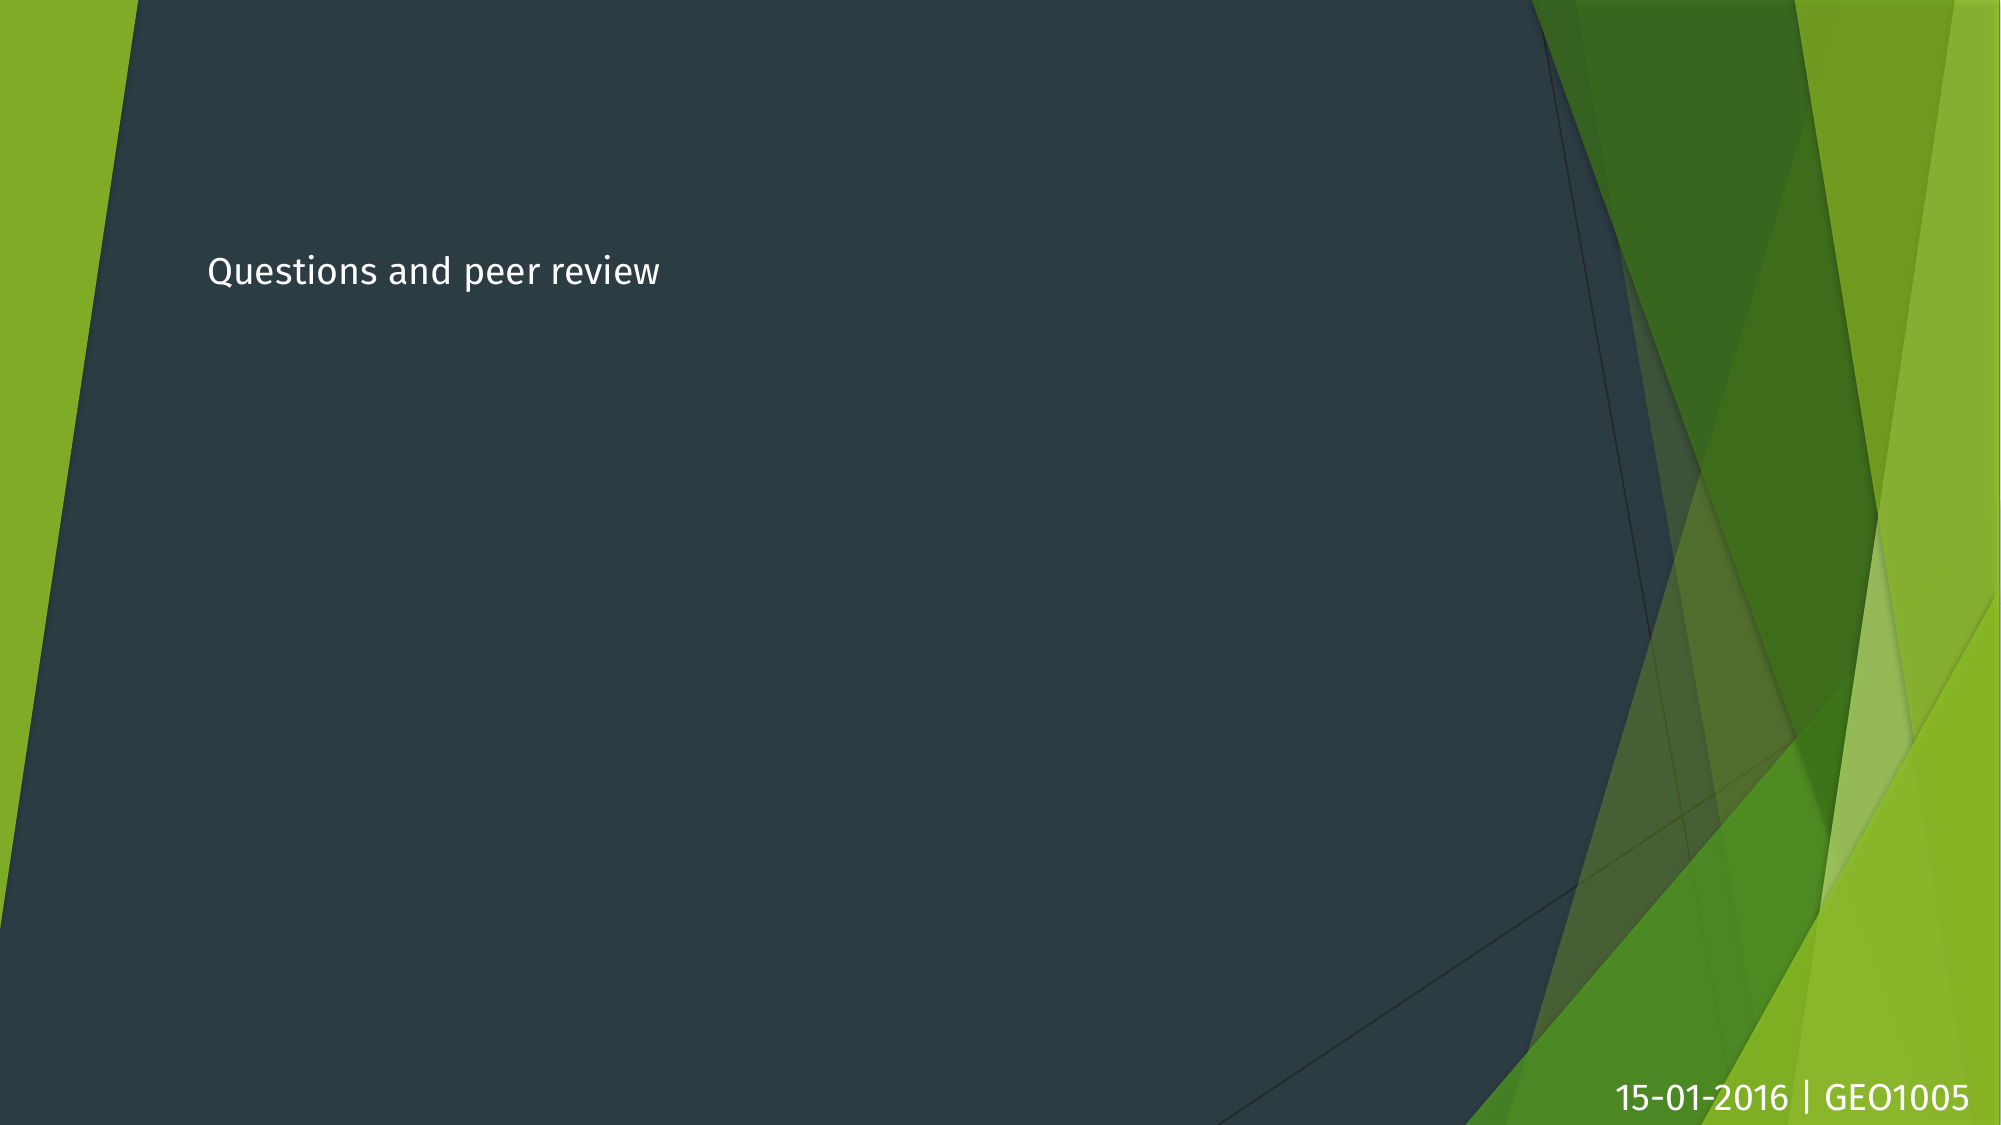

Questions and peer review
# 15-01-2016 | GEO1005